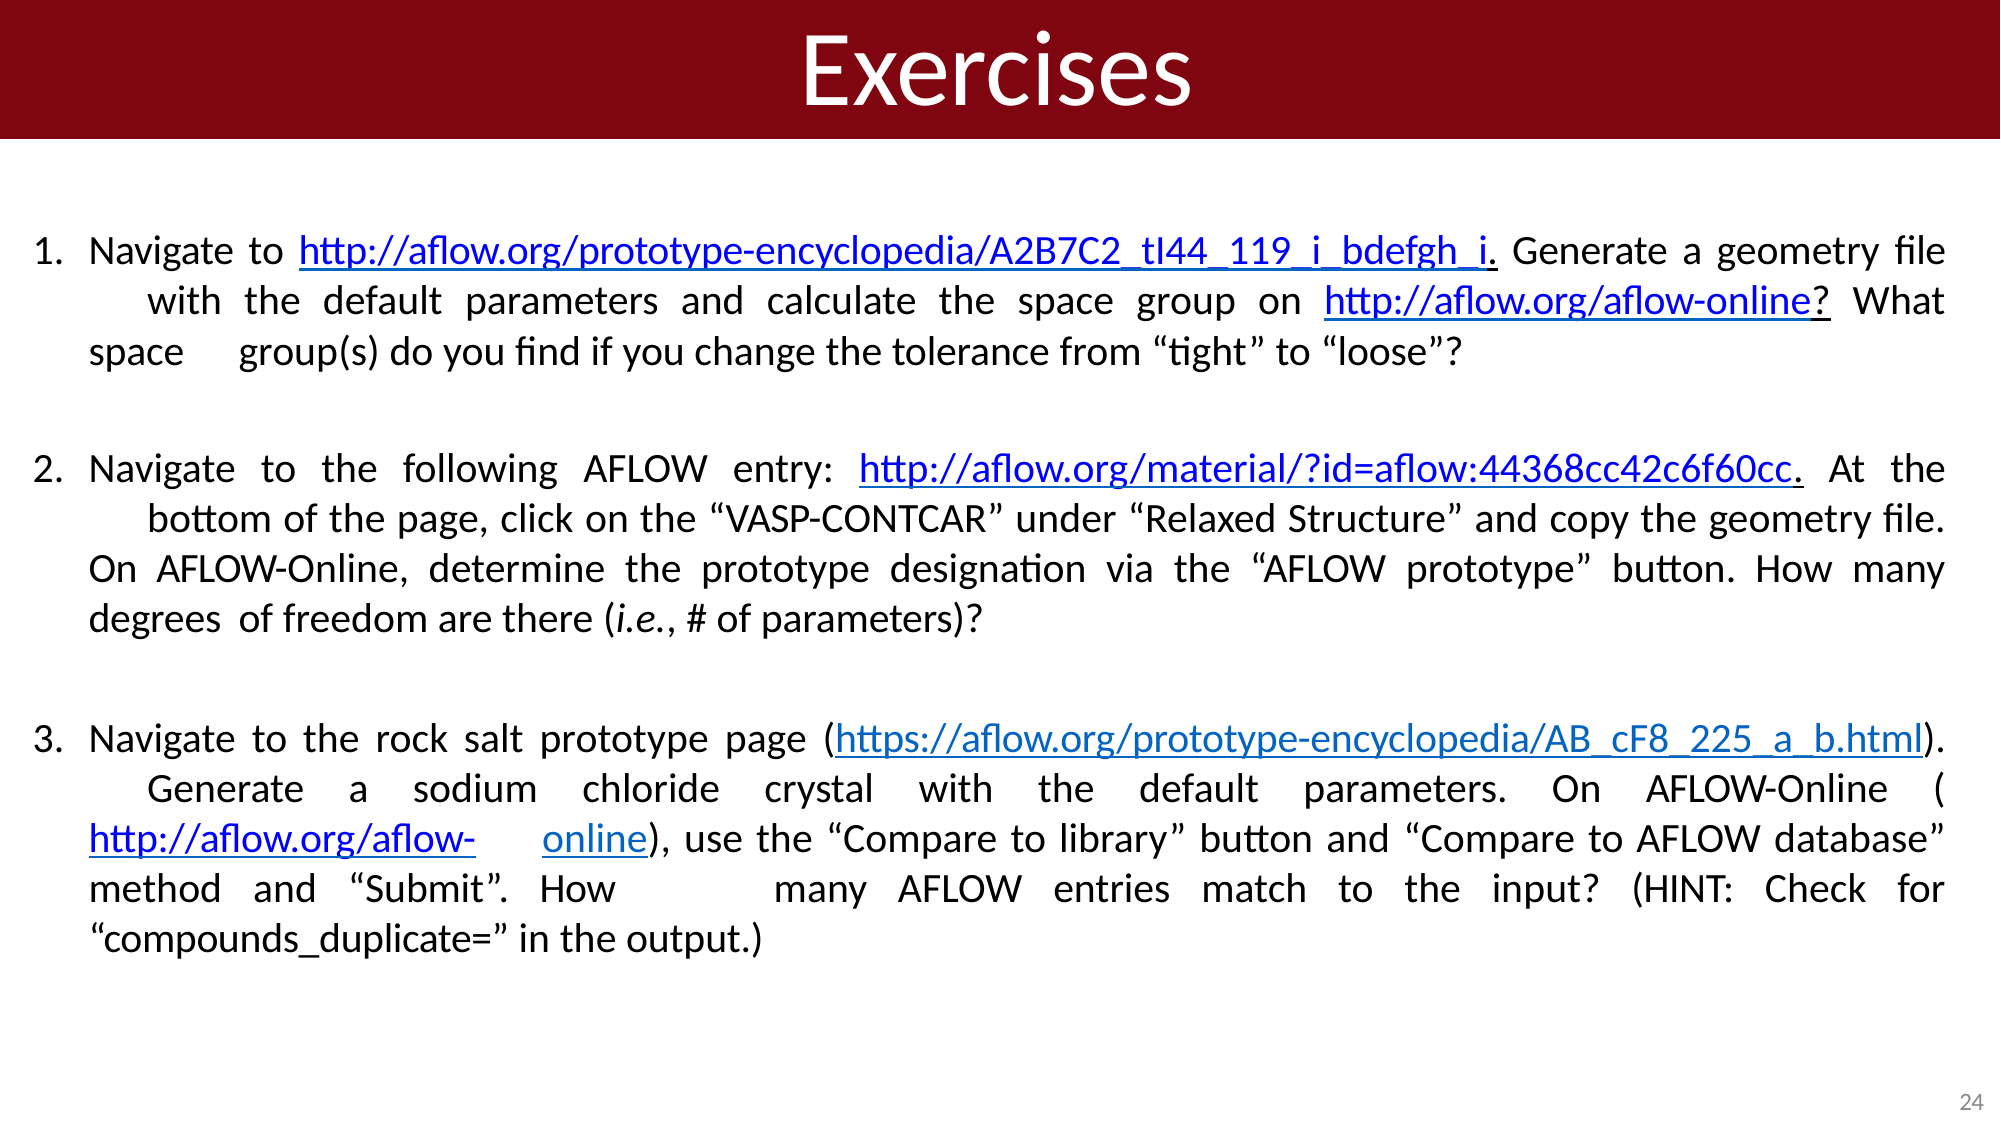

# Exercises
Navigate to http://aflow.org/prototype-encyclopedia/A2B7C2_tI44_119_i_bdefgh_i. Generate a geometry file 	with the default parameters and calculate the space group on http://aflow.org/aflow-online? What space 	group(s) do you find if you change the tolerance from “tight” to “loose”?

Navigate  to  the  following  AFLOW  entry:  http://aflow.org/material/?id=aflow:44368cc42c6f60cc.  At  the 	bottom of the page, click on the “VASP-CONTCAR” under “Relaxed Structure” and copy the geometry file. On 	AFLOW-Online, determine the prototype designation via the “AFLOW prototype” button. How many degrees 	of freedom are there (i.e., # of parameters)?

Navigate to the rock salt prototype page (https://aflow.org/prototype-encyclopedia/AB_cF8_225_a_b.html). 	Generate a sodium chloride crystal with the default parameters. On AFLOW-Online (http://aflow.org/aflow- 	online), use the “Compare to library” button and “Compare to AFLOW database” method and “Submit”. How 	many AFLOW entries match to the input? (HINT: Check for “compounds_duplicate=” in the output.)
24